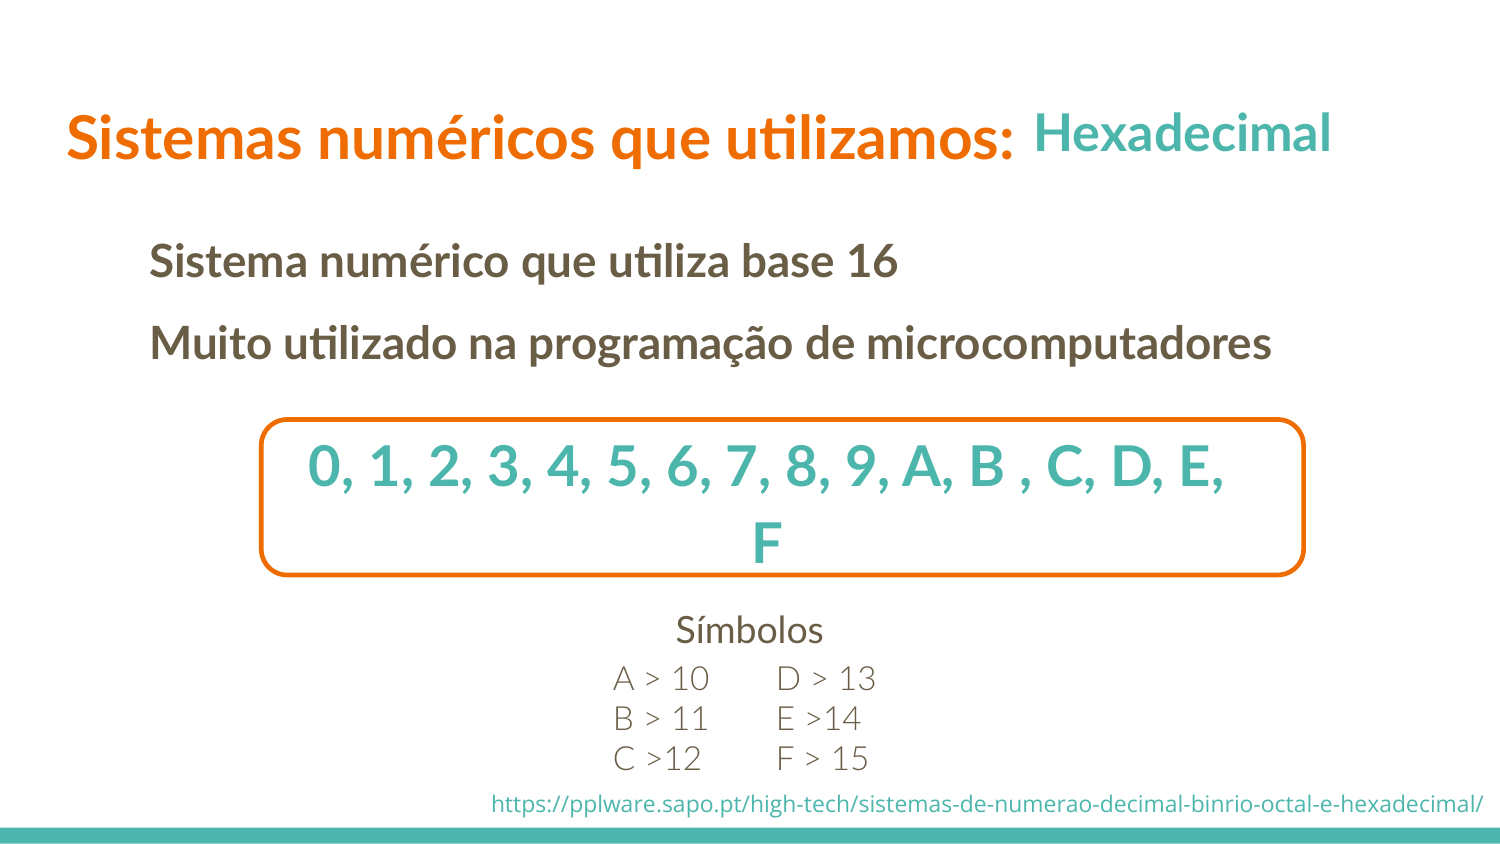

# Sistemas numéricos que utilizamos:

Hexadecimal
Sistema numérico que utiliza base 16
Muito utilizado na programação de microcomputadores

0, 1, 2, 3, 4, 5, 6, 7, 8, 9, A, B , C, D, E, F
Símbolos
A > 10
B > 11
C >12

D > 13
E >14
F > 15
https://pplware.sapo.pt/high-tech/sistemas-de-numerao-decimal-binrio-octal-e-hexadecimal/